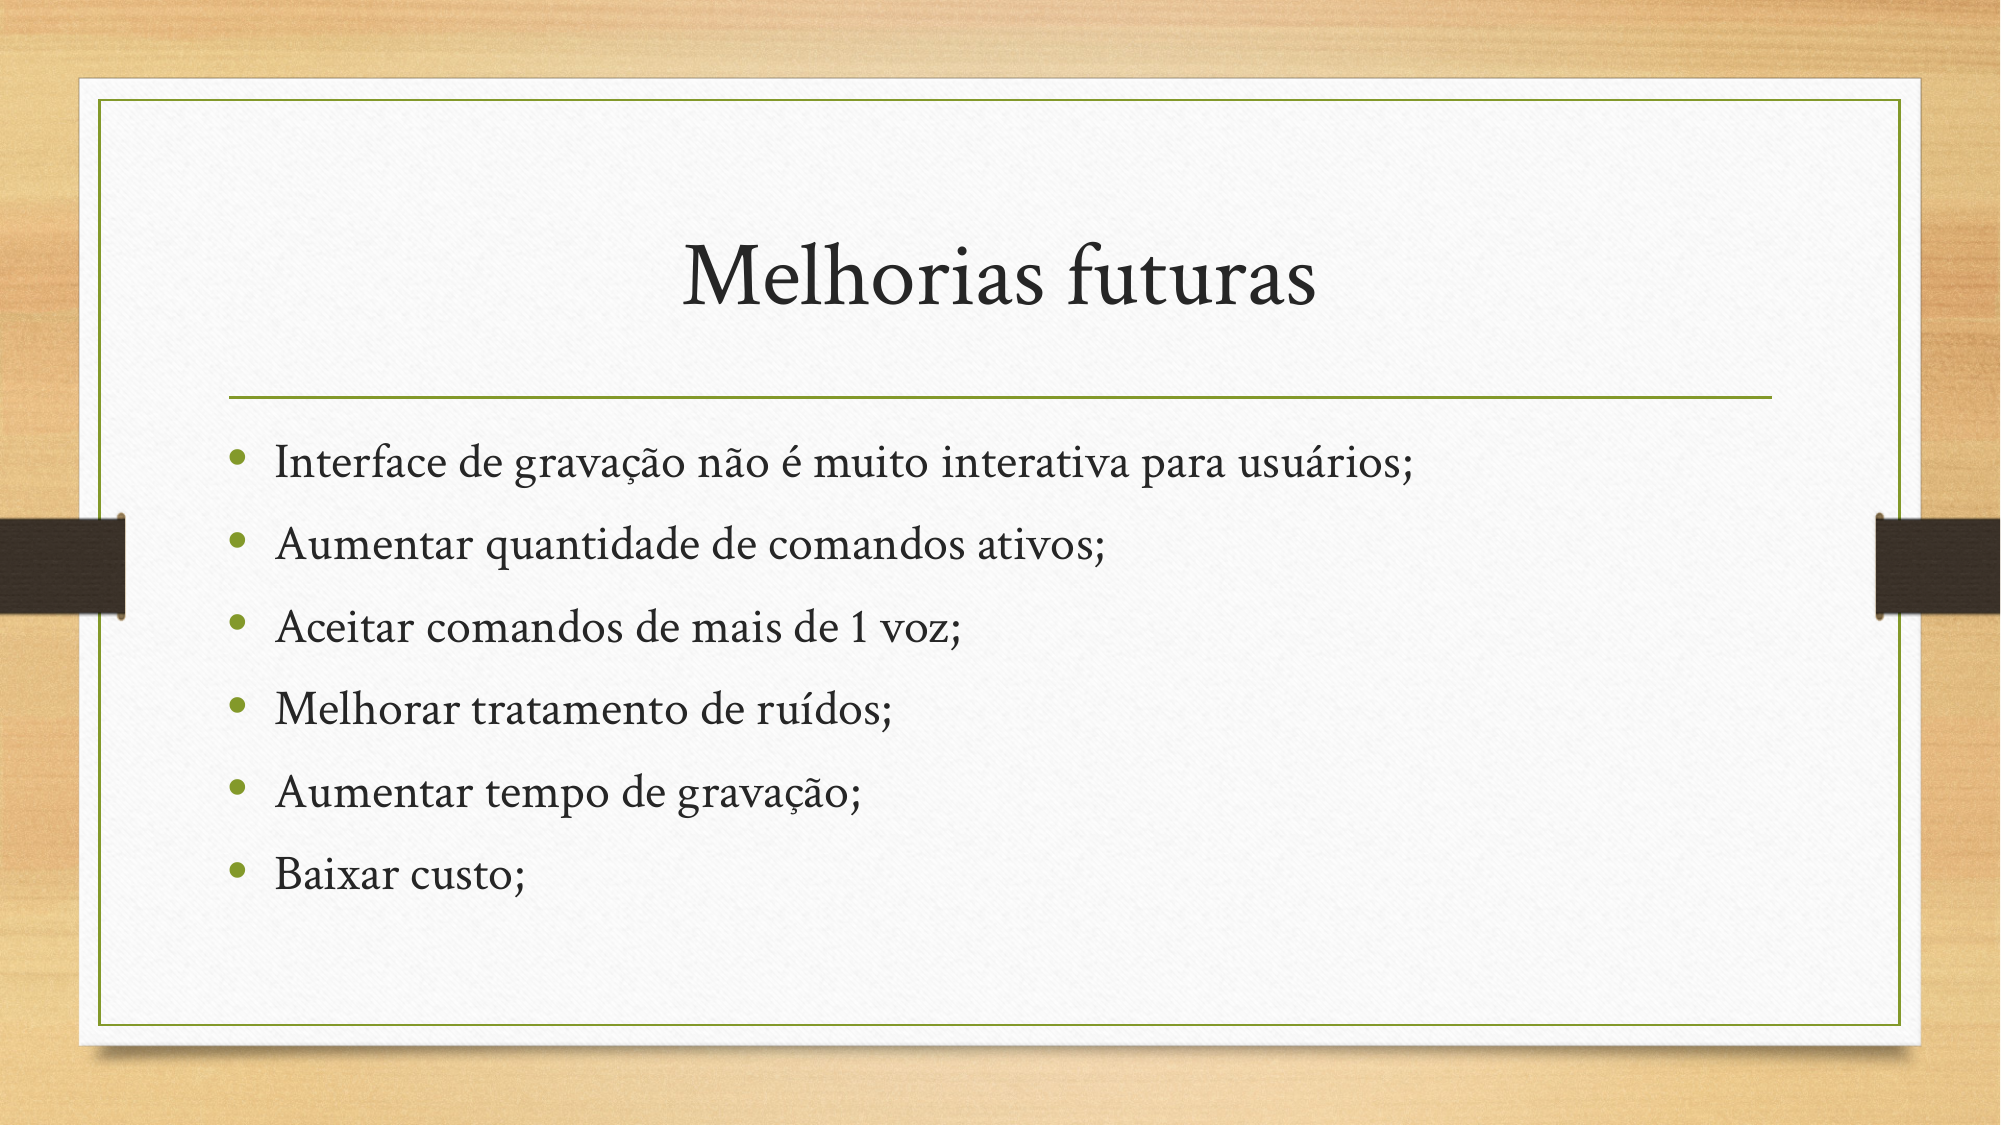

# Melhorias futuras
Interface de gravação não é muito interativa para usuários;
Aumentar quantidade de comandos ativos;
Aceitar comandos de mais de 1 voz;
Melhorar tratamento de ruídos;
Aumentar tempo de gravação;
Baixar custo;